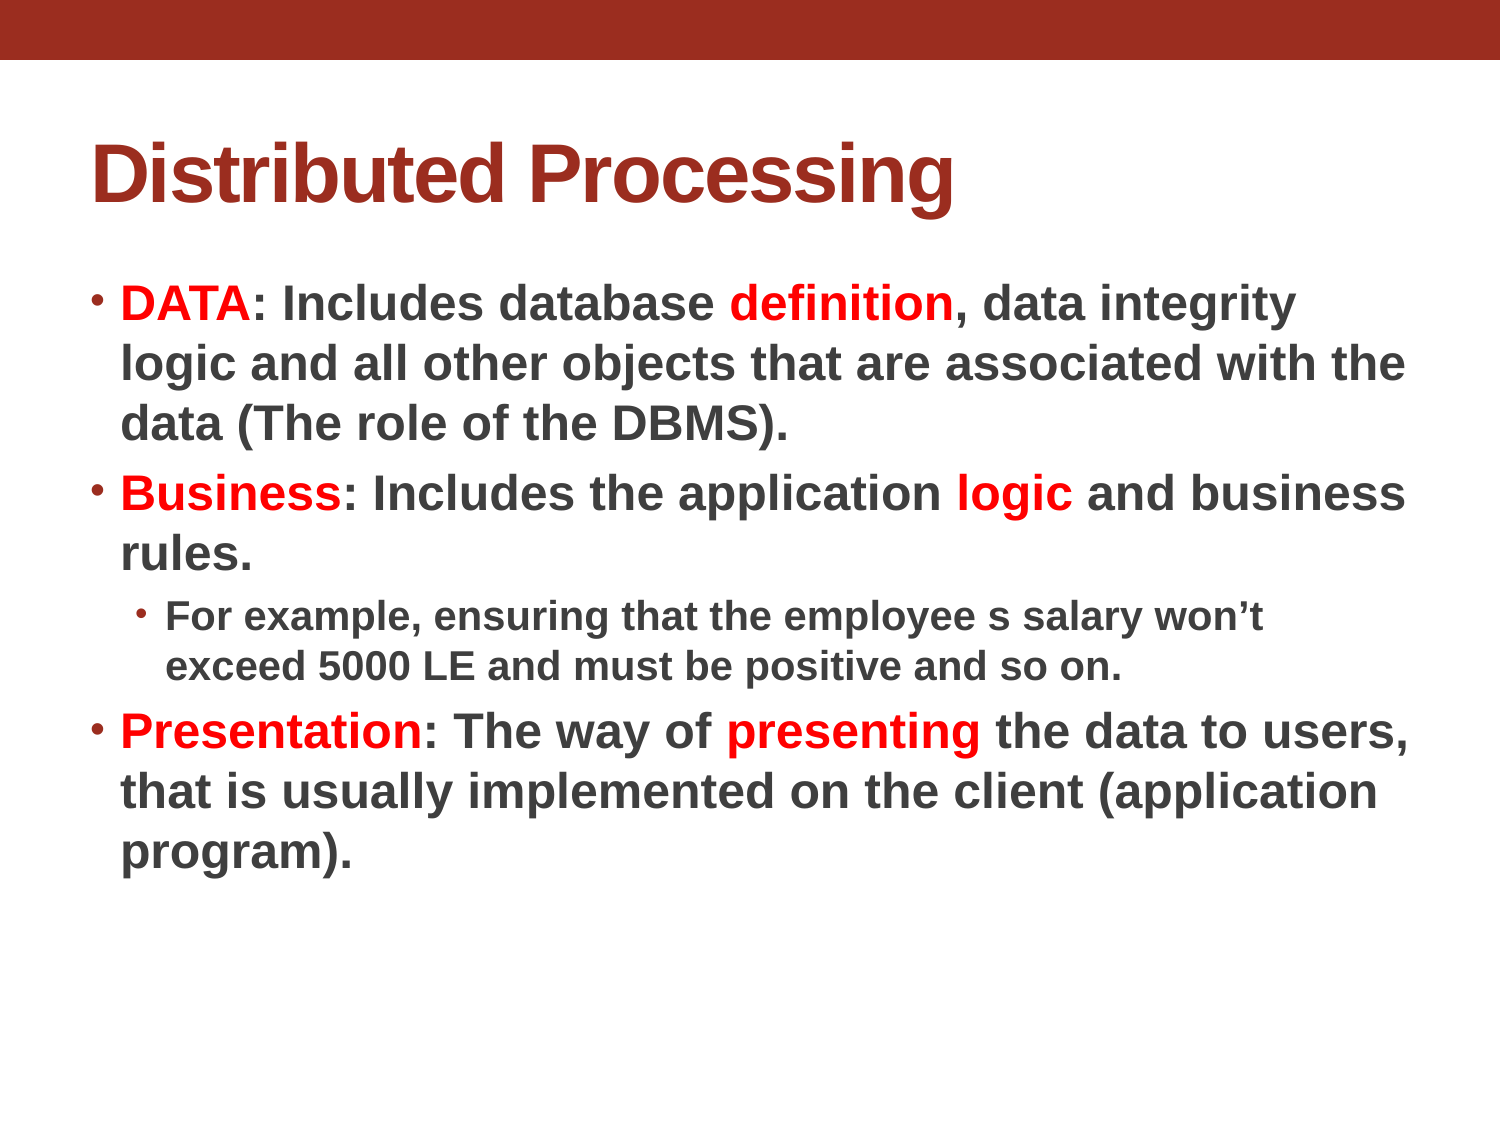

# Distributed Processing
DATA: Includes database definition, data integrity logic and all other objects that are associated with the data (The role of the DBMS).
Business: Includes the application logic and business rules.
For example, ensuring that the employee s salary won’t exceed 5000 LE and must be positive and so on.
Presentation: The way of presenting the data to users, that is usually implemented on the client (application program).